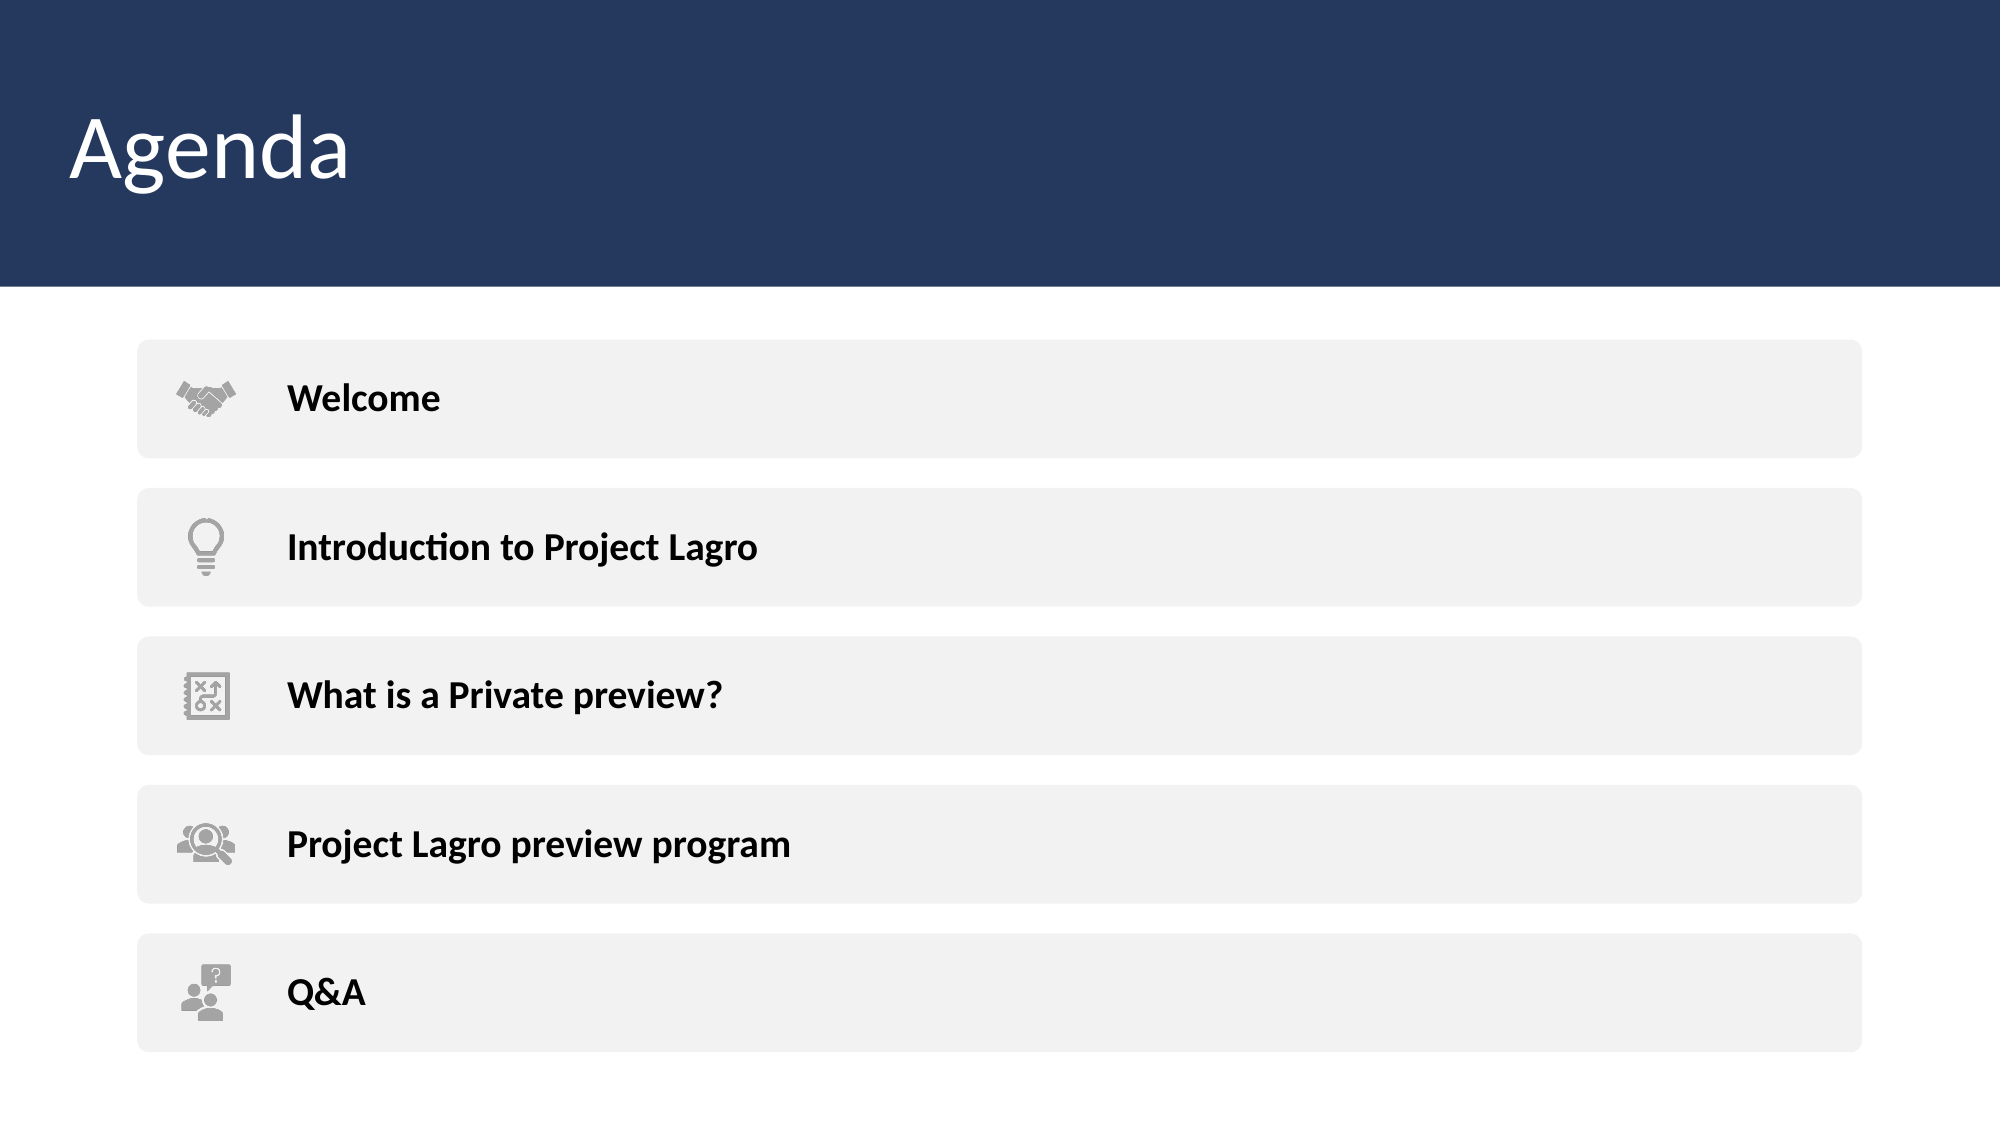

# Agenda
Welcome
Introduction to Project Lagro
What is a Private preview?
Project Lagro preview program
Q&A